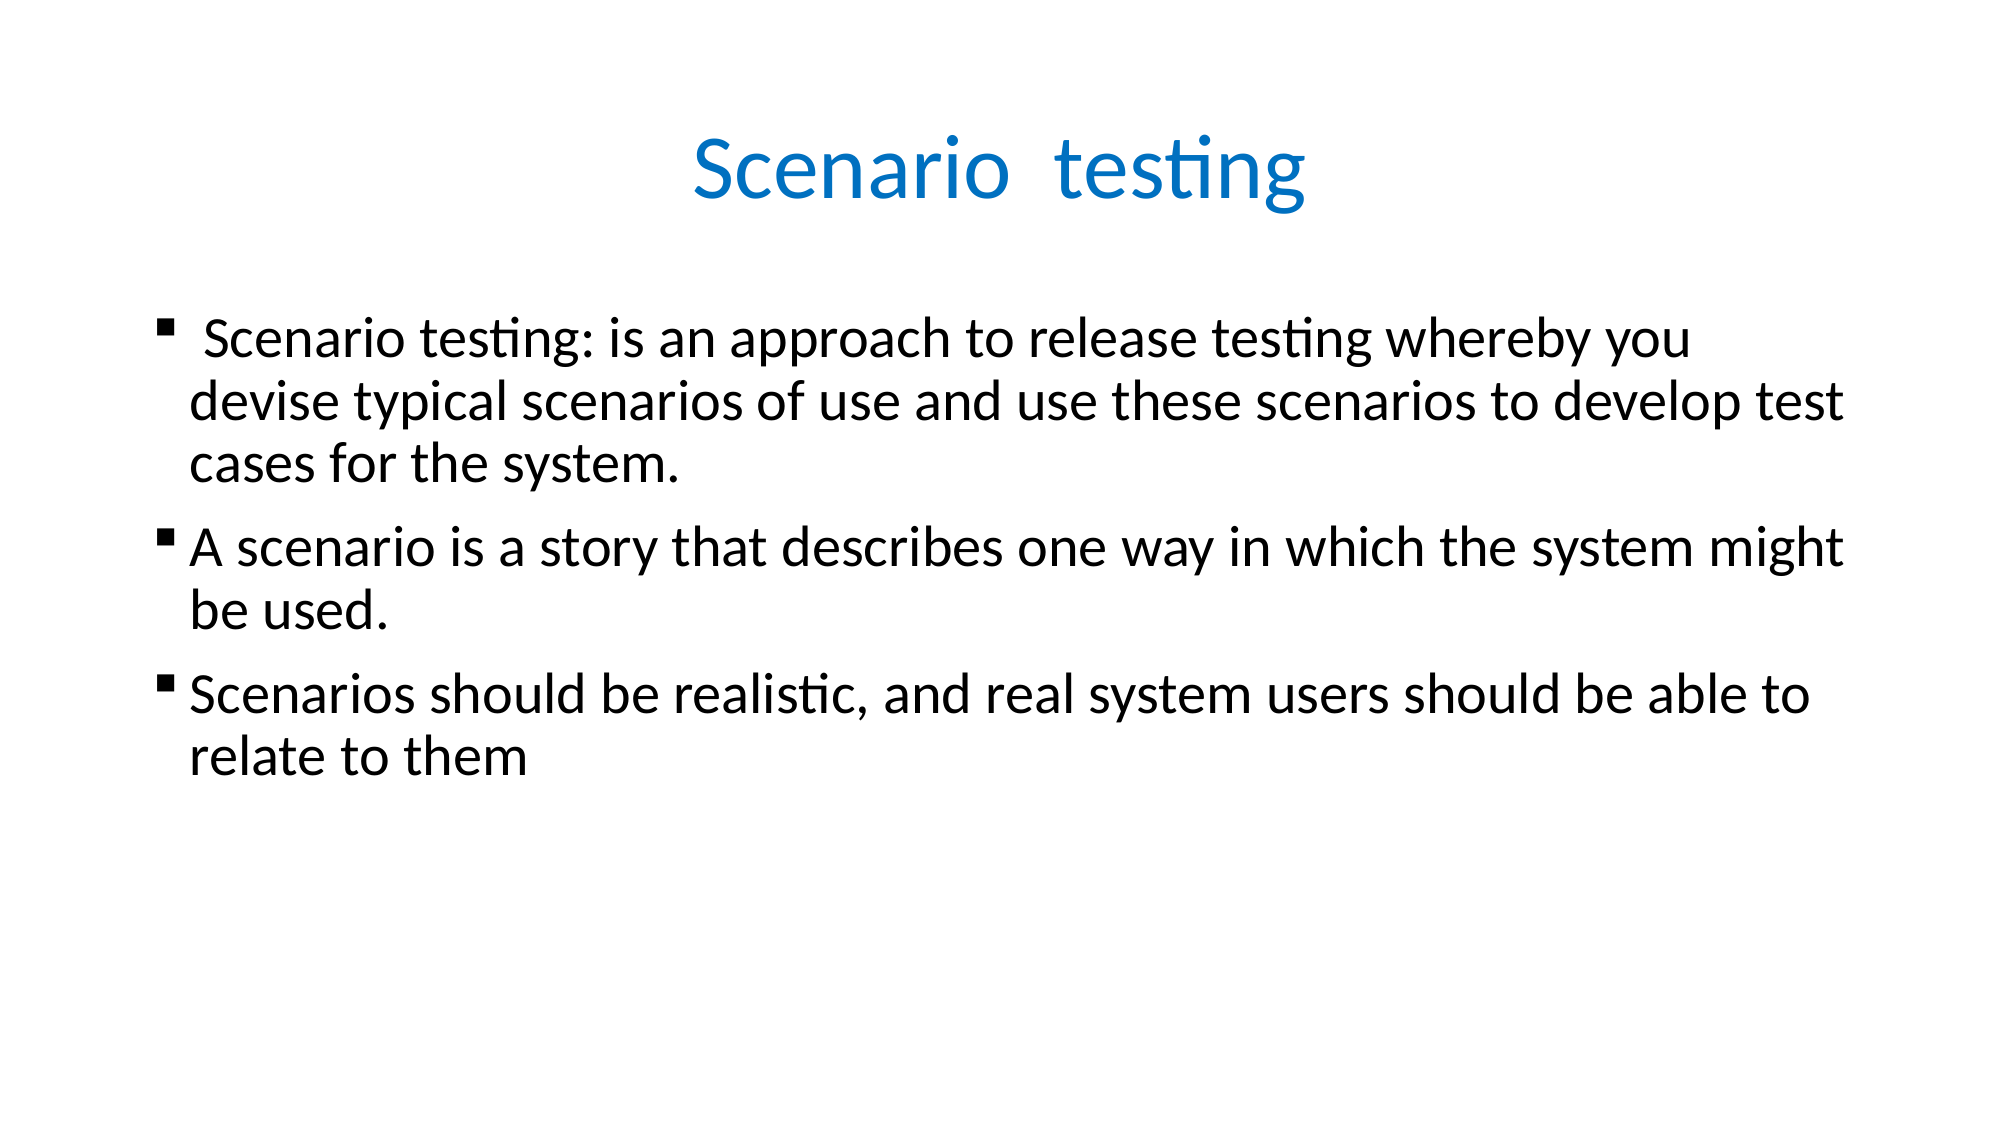

# Scenario  testing
 Scenario testing: is an approach to release testing whereby you devise typical scenarios of use and use these scenarios to develop test cases for the system.
A scenario is a story that describes one way in which the system might be used.
Scenarios should be realistic, and real system users should be able to relate to them